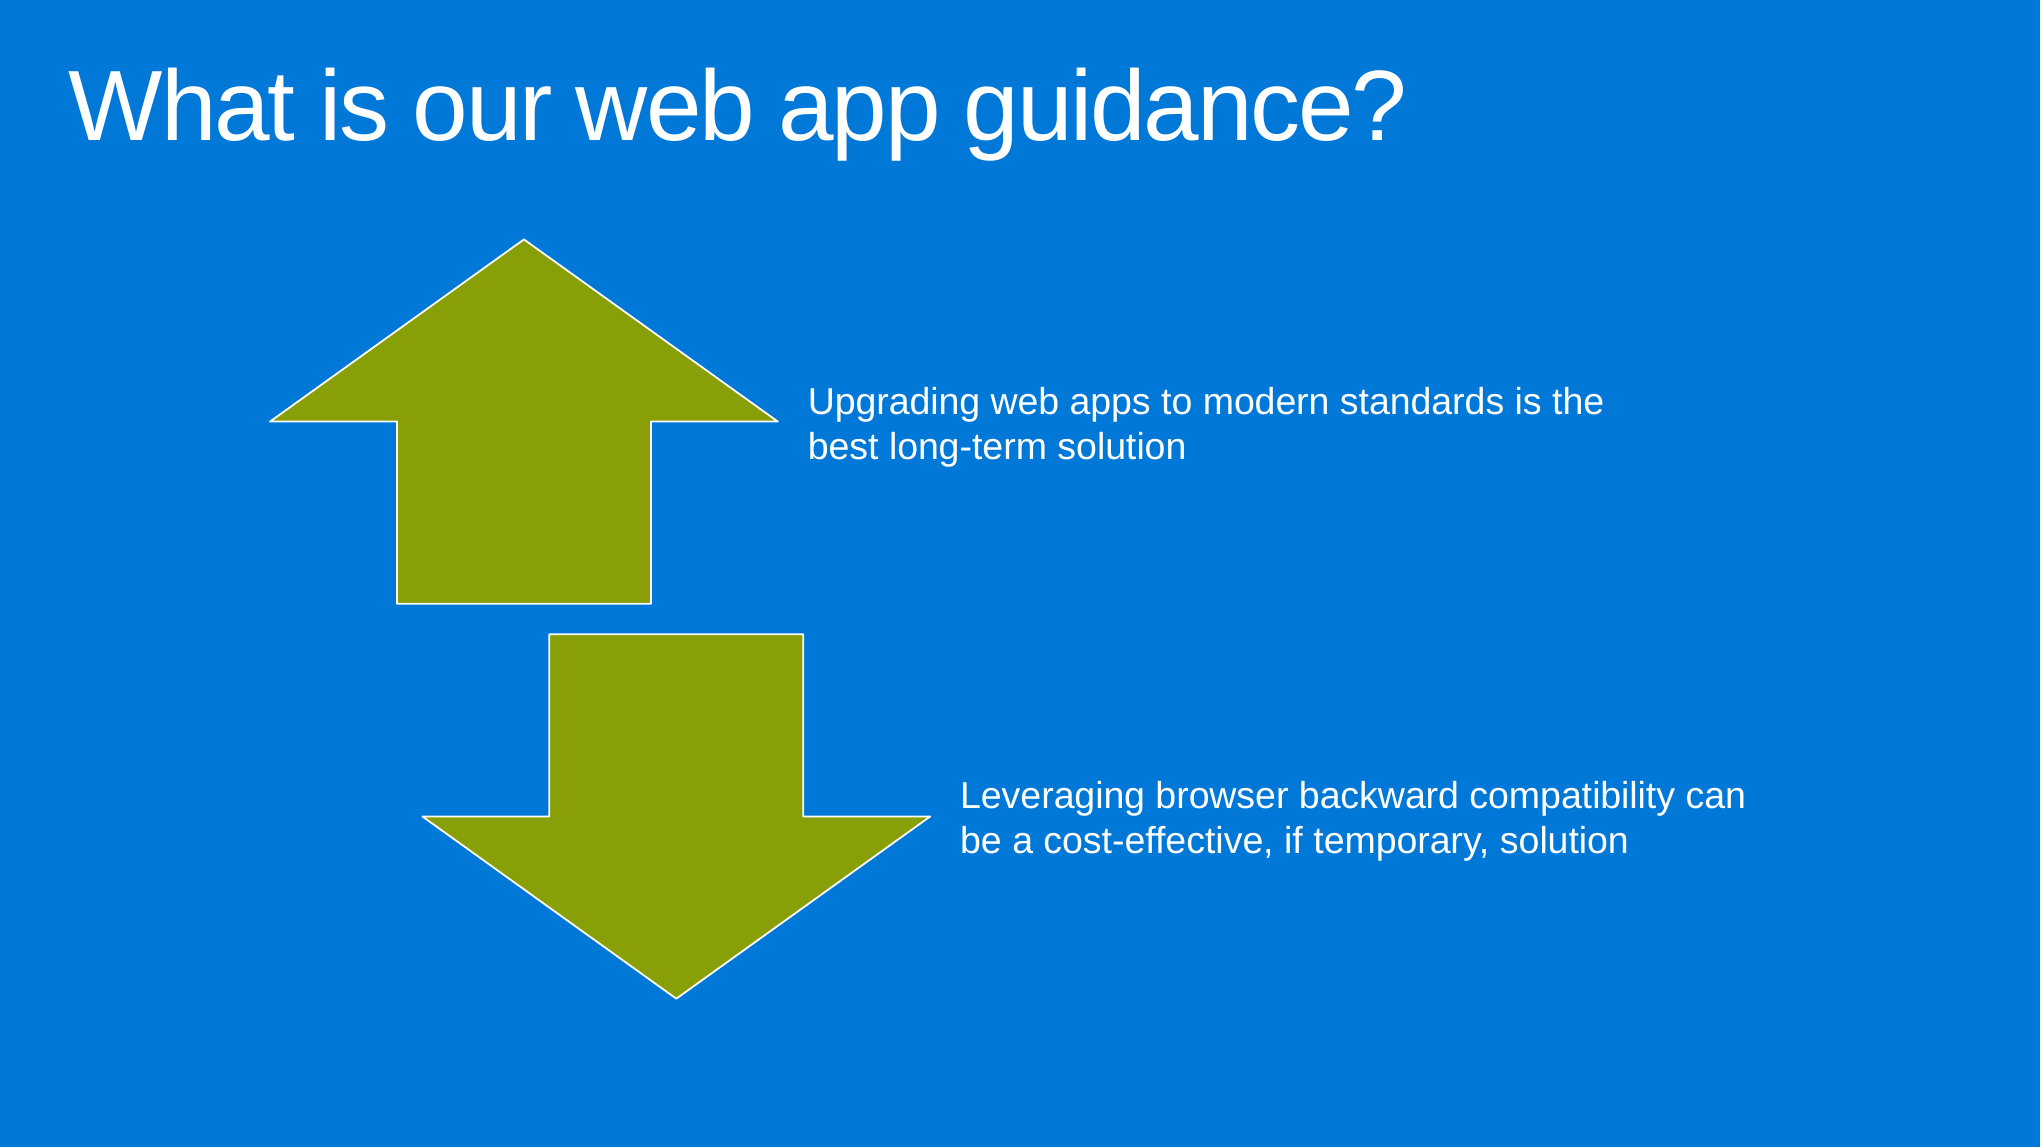

# What is our web app guidance?
Upgrading web apps to modern standards is the best long-term solution
Leveraging browser backward compatibility can be a cost-effective, if temporary, solution